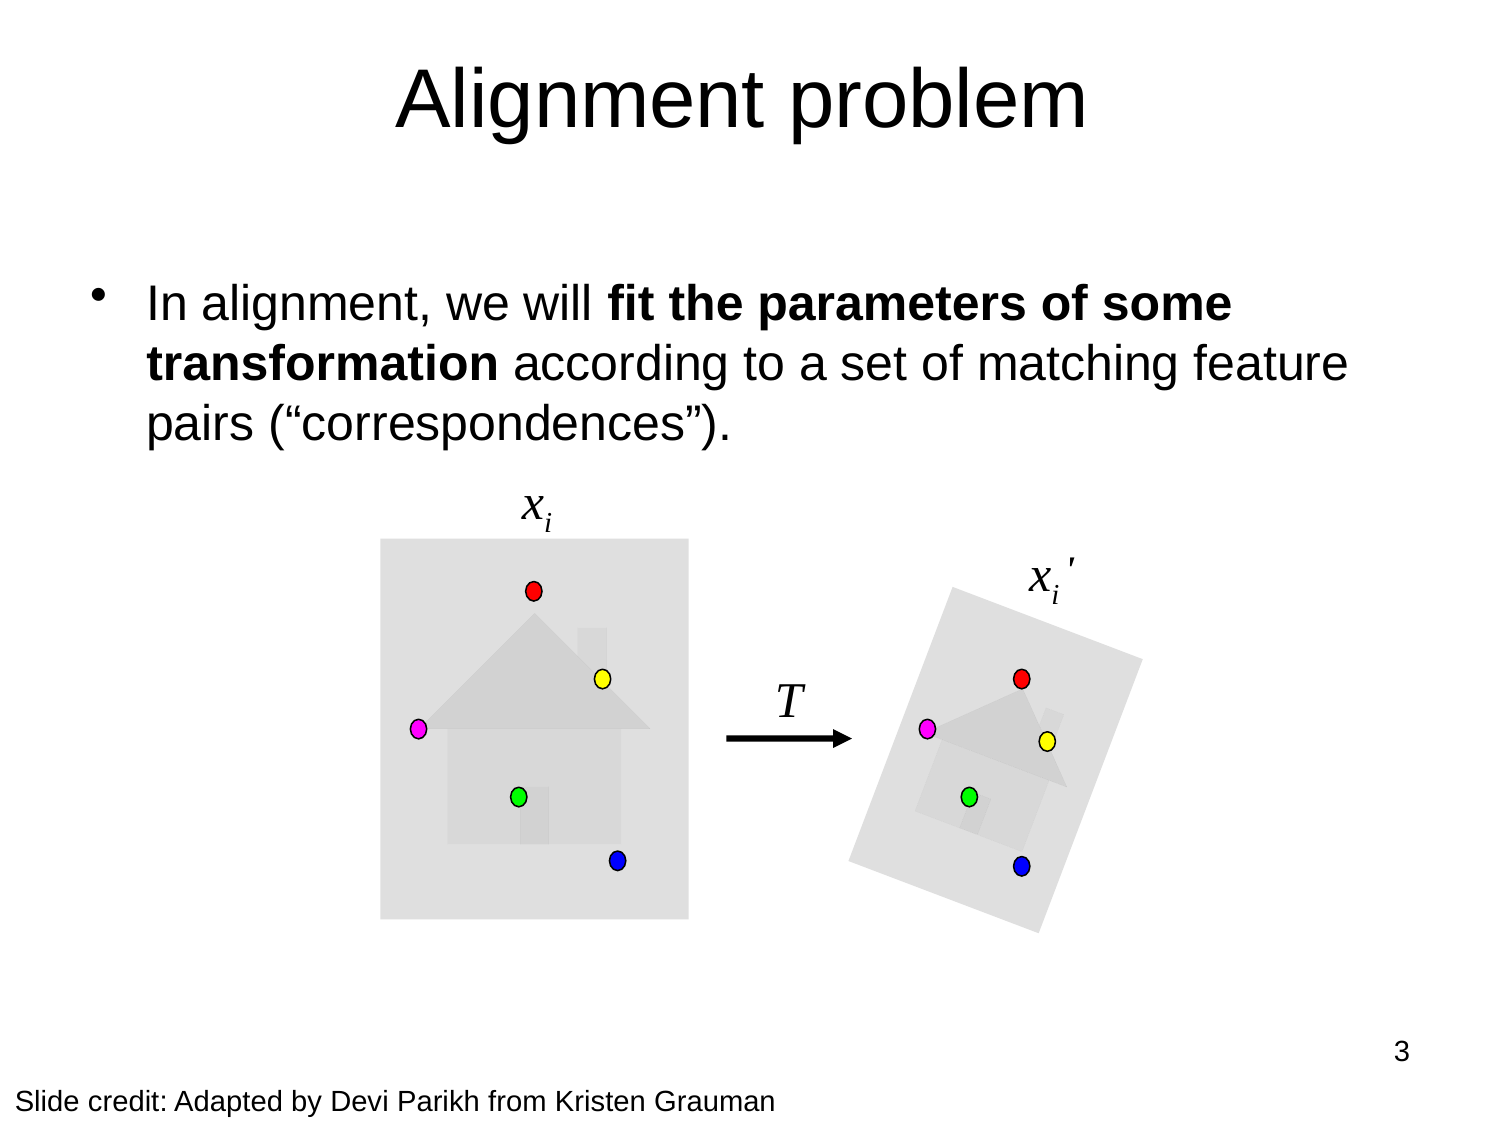

# Alignment problem

In alignment, we will fit the parameters of some transformation according to a set of matching feature pairs (“correspondences”).
xi
xi
'

T
3
Slide credit: Adapted by Devi Parikh from Kristen Grauman